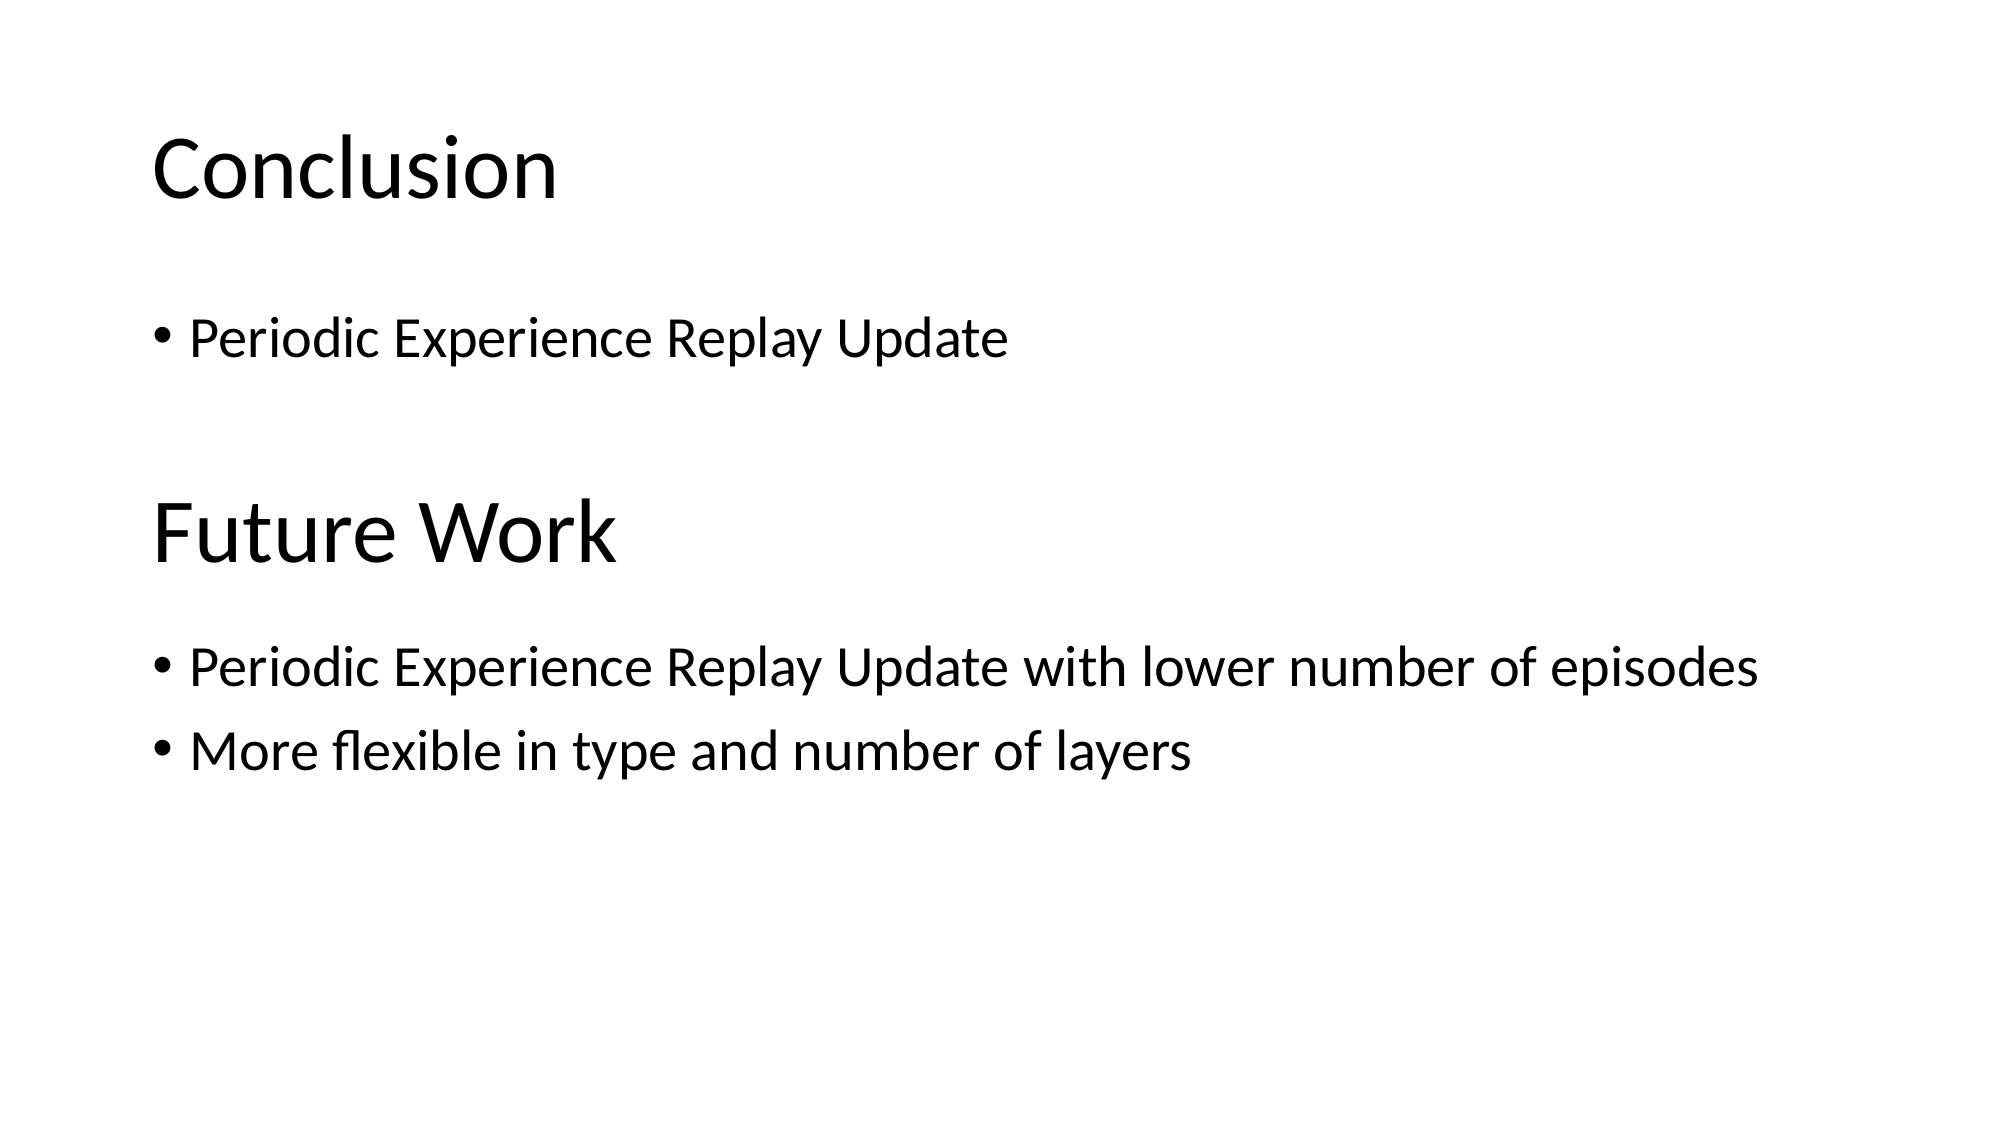

# Conclusion
Periodic Experience Replay Update
Future Work
Periodic Experience Replay Update with lower number of episodes
More flexible in type and number of layers